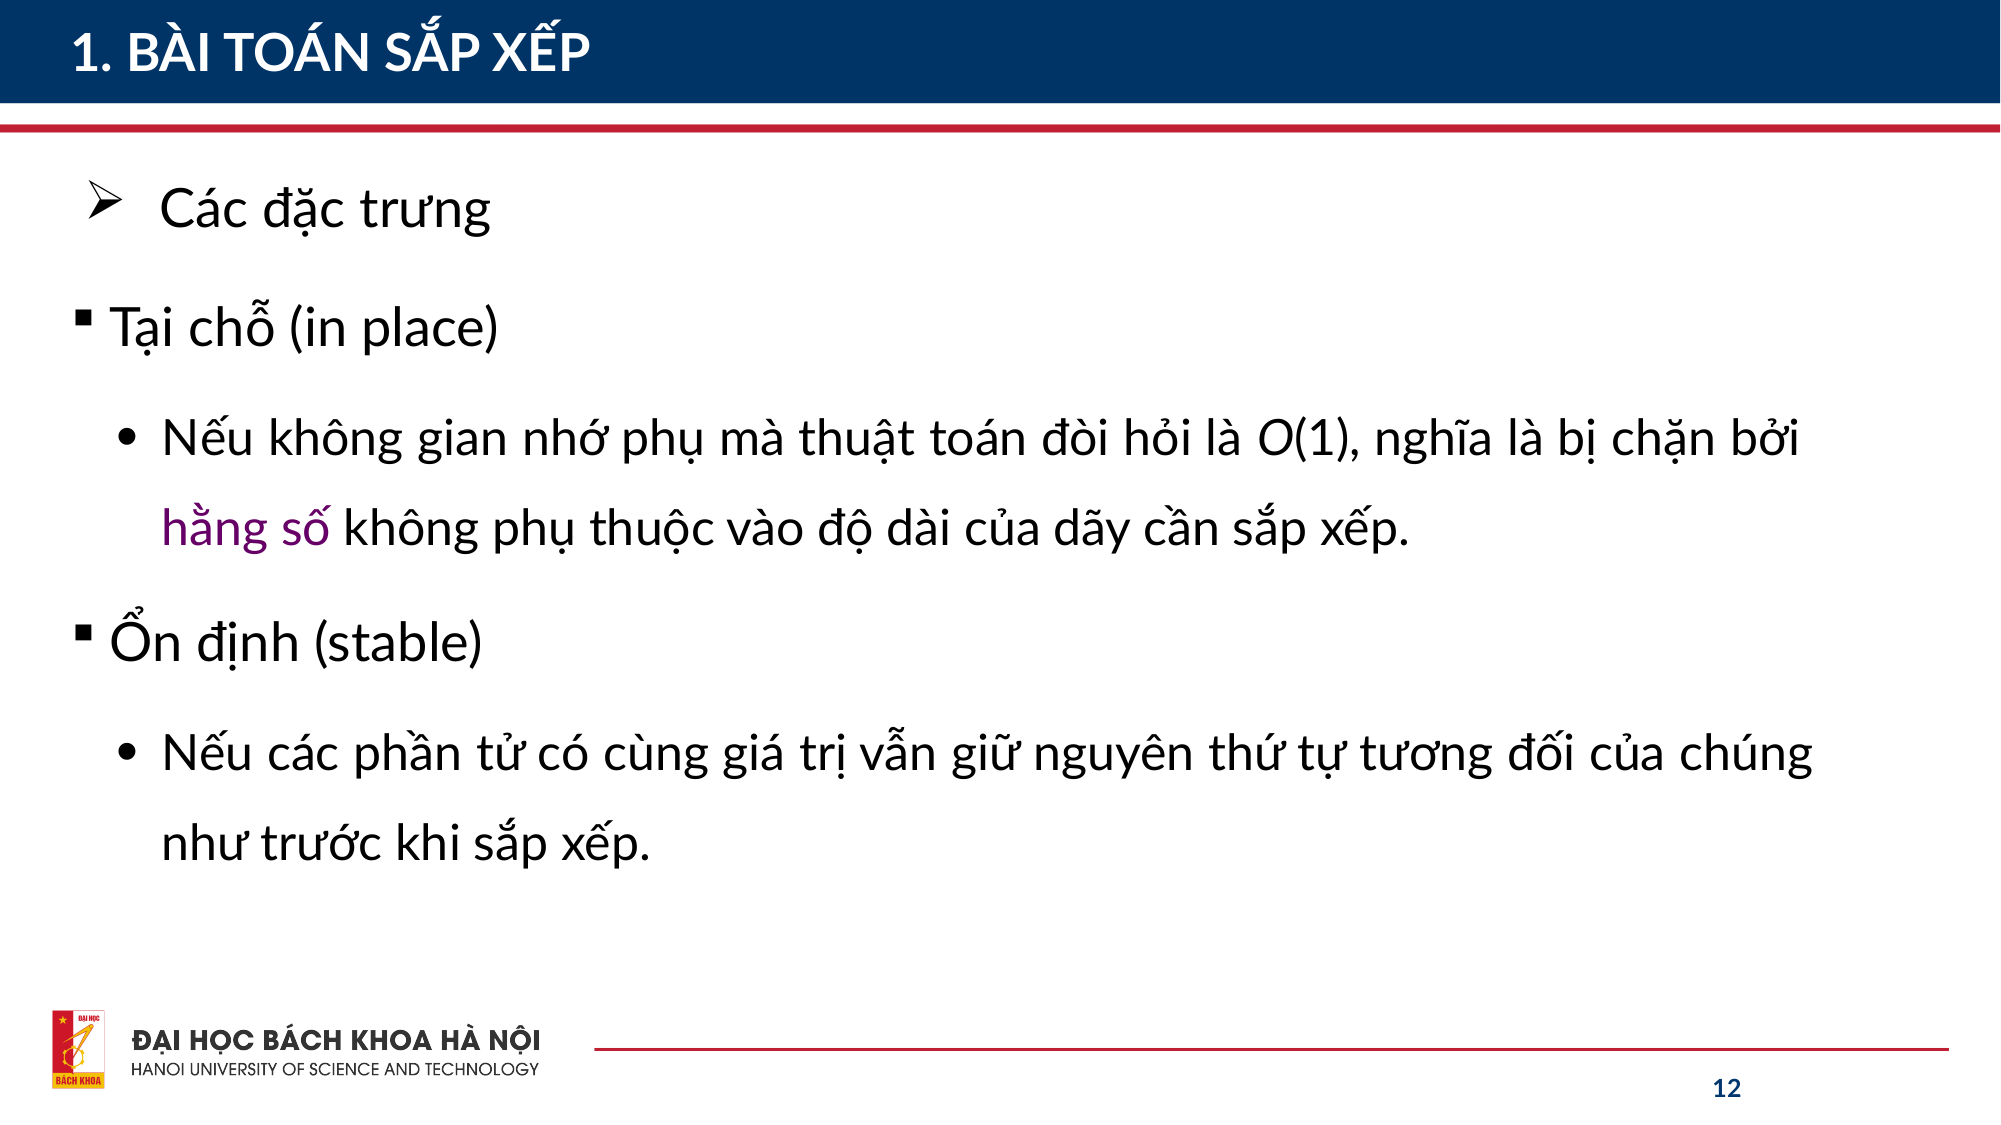

# 1. BÀI TOÁN SẮP XẾP
Các đặc trưng
Tại chỗ (in place)
Nếu không gian nhớ phụ mà thuật toán đòi hỏi là O(1), nghĩa là bị chặn bởi  hằng số không phụ thuộc vào độ dài của dãy cần sắp xếp.
Ổn định (stable)
Nếu các phần tử có cùng giá trị vẫn giữ nguyên thứ tự tương đối của chúng như trước khi sắp xếp.
12